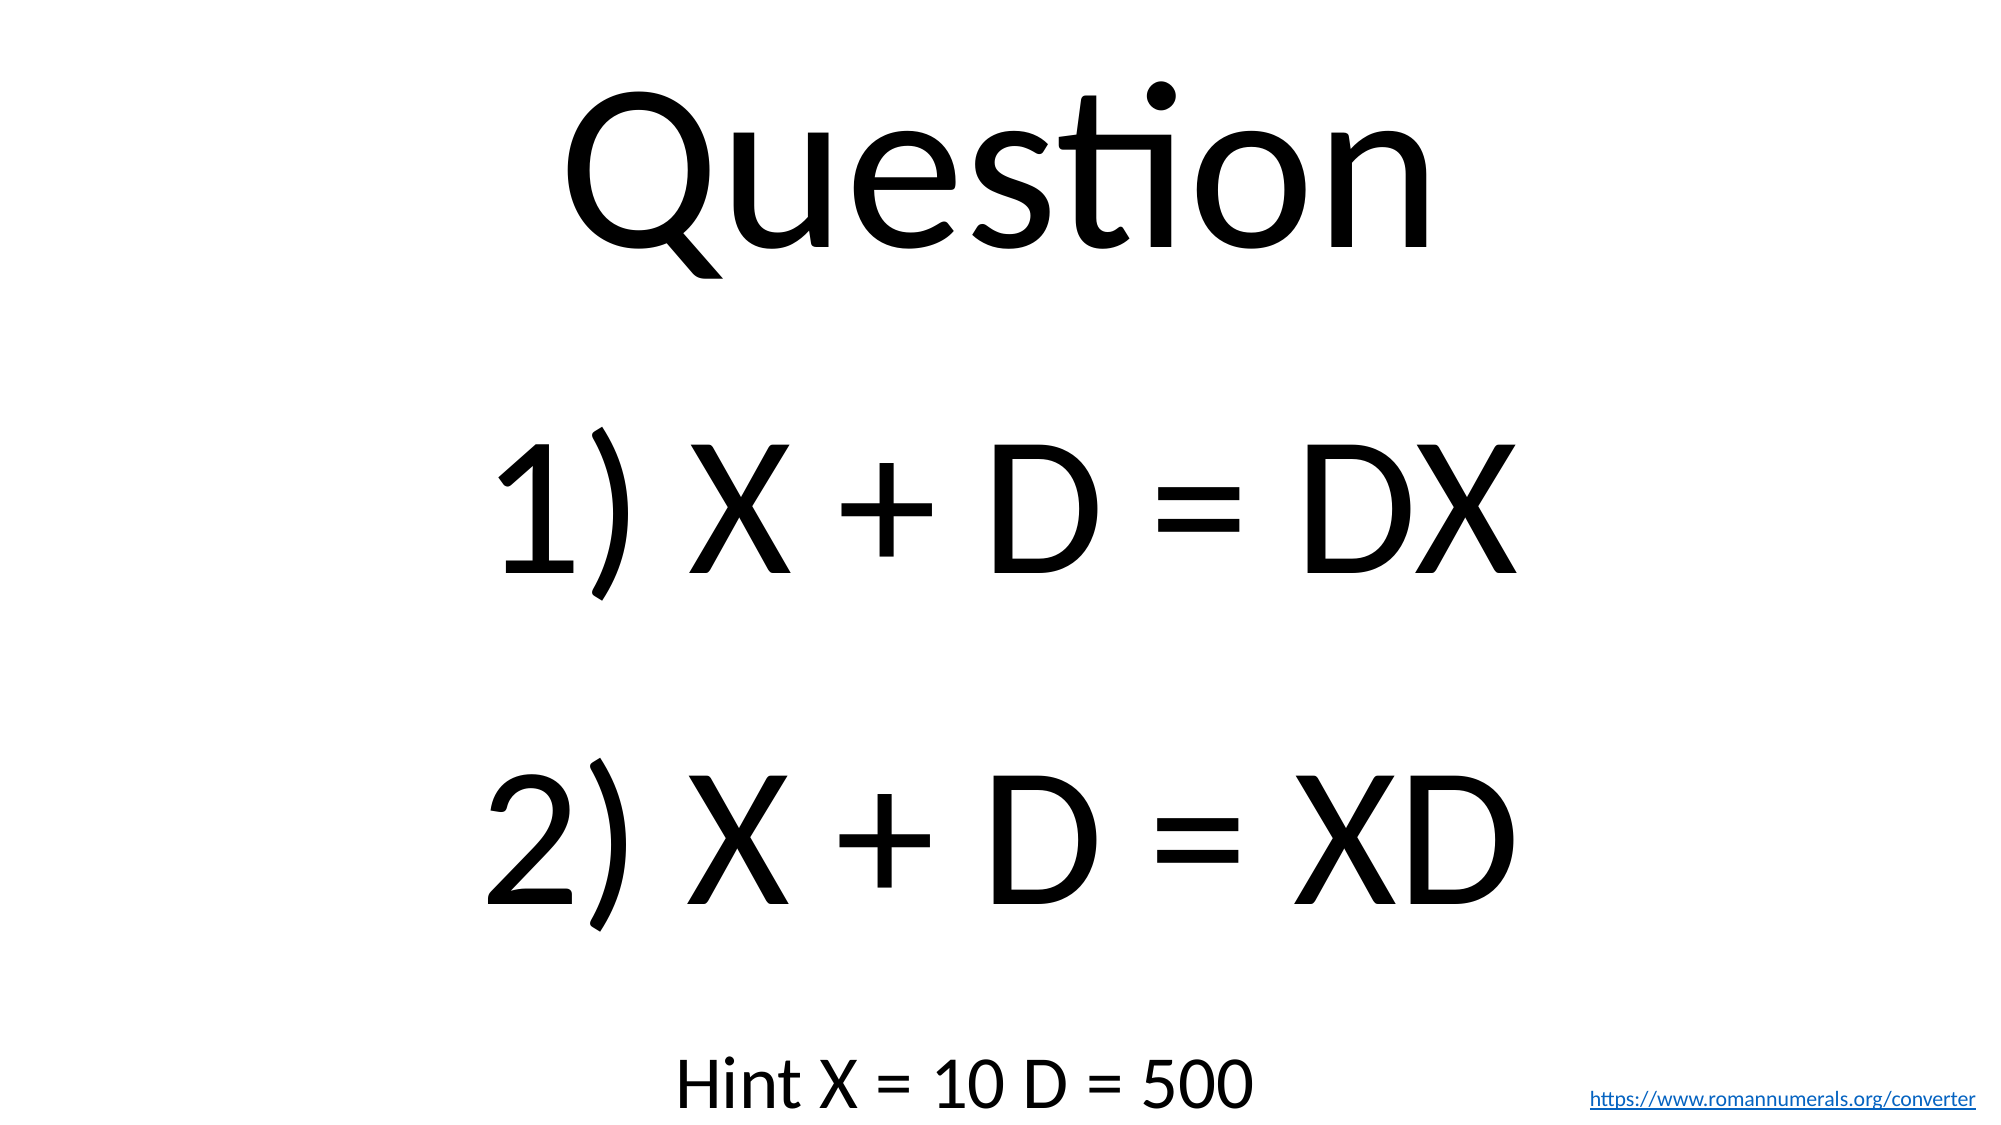

Question
1) X + D = DX
2) X + D = XD
Hint X = 10 D = 500
https://www.romannumerals.org/converter